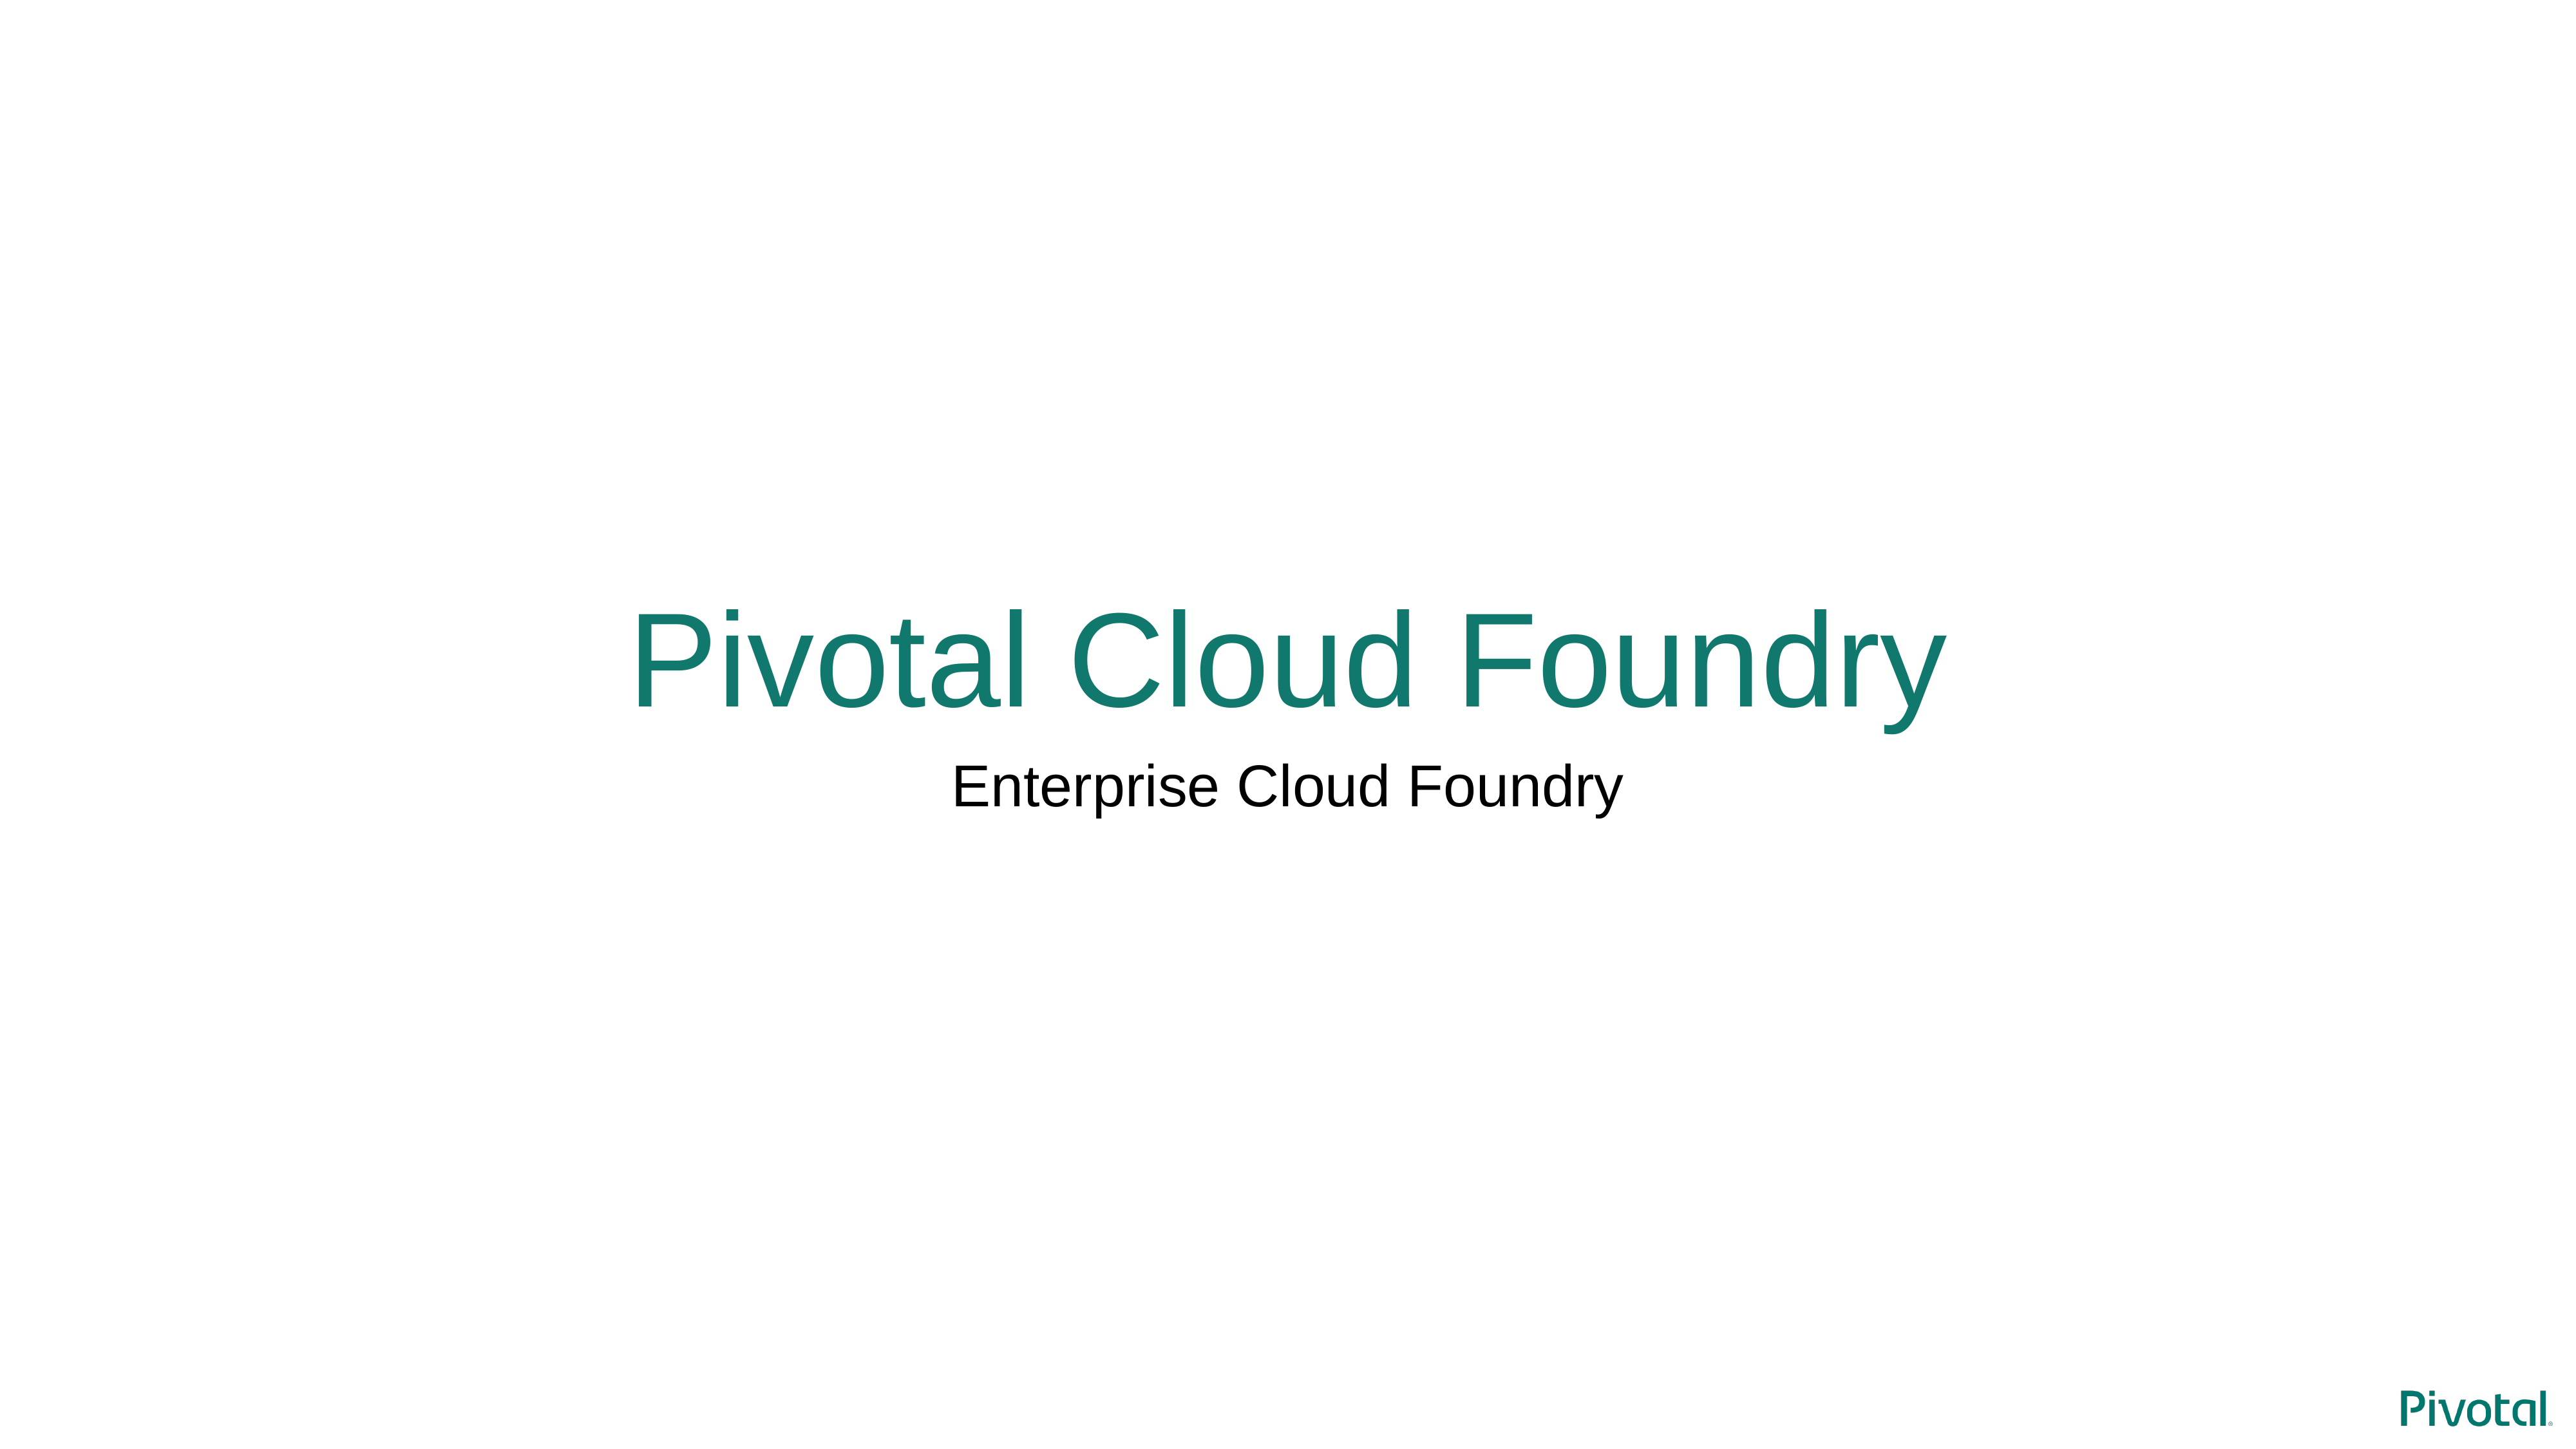

# Pivotal Cloud Foundry
Enterprise Cloud Foundry